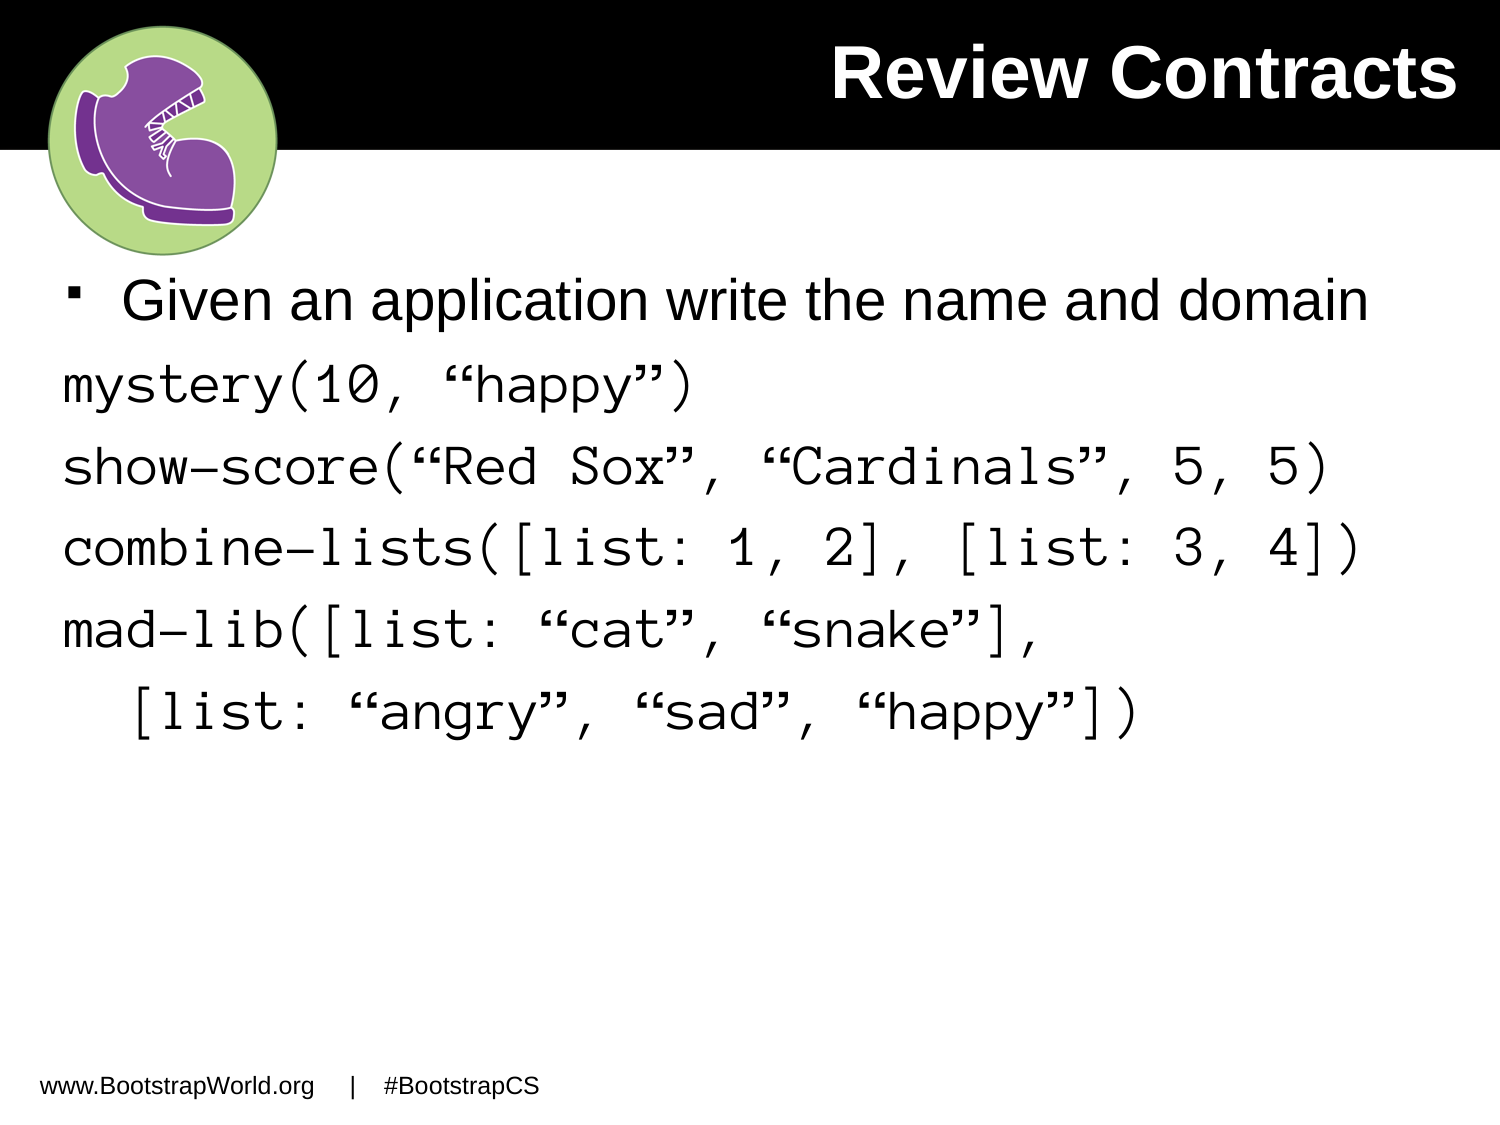

# Review Contracts
Given an application write the name and domain
mystery(10, “happy”)
show-score(“Red Sox”, “Cardinals”, 5, 5)
combine-lists([list: 1, 2], [list: 3, 4])
mad-lib([list: “cat”, “snake”],
  [list: “angry”, “sad”, “happy”])

www.BootstrapWorld.org     |    #BootstrapCS